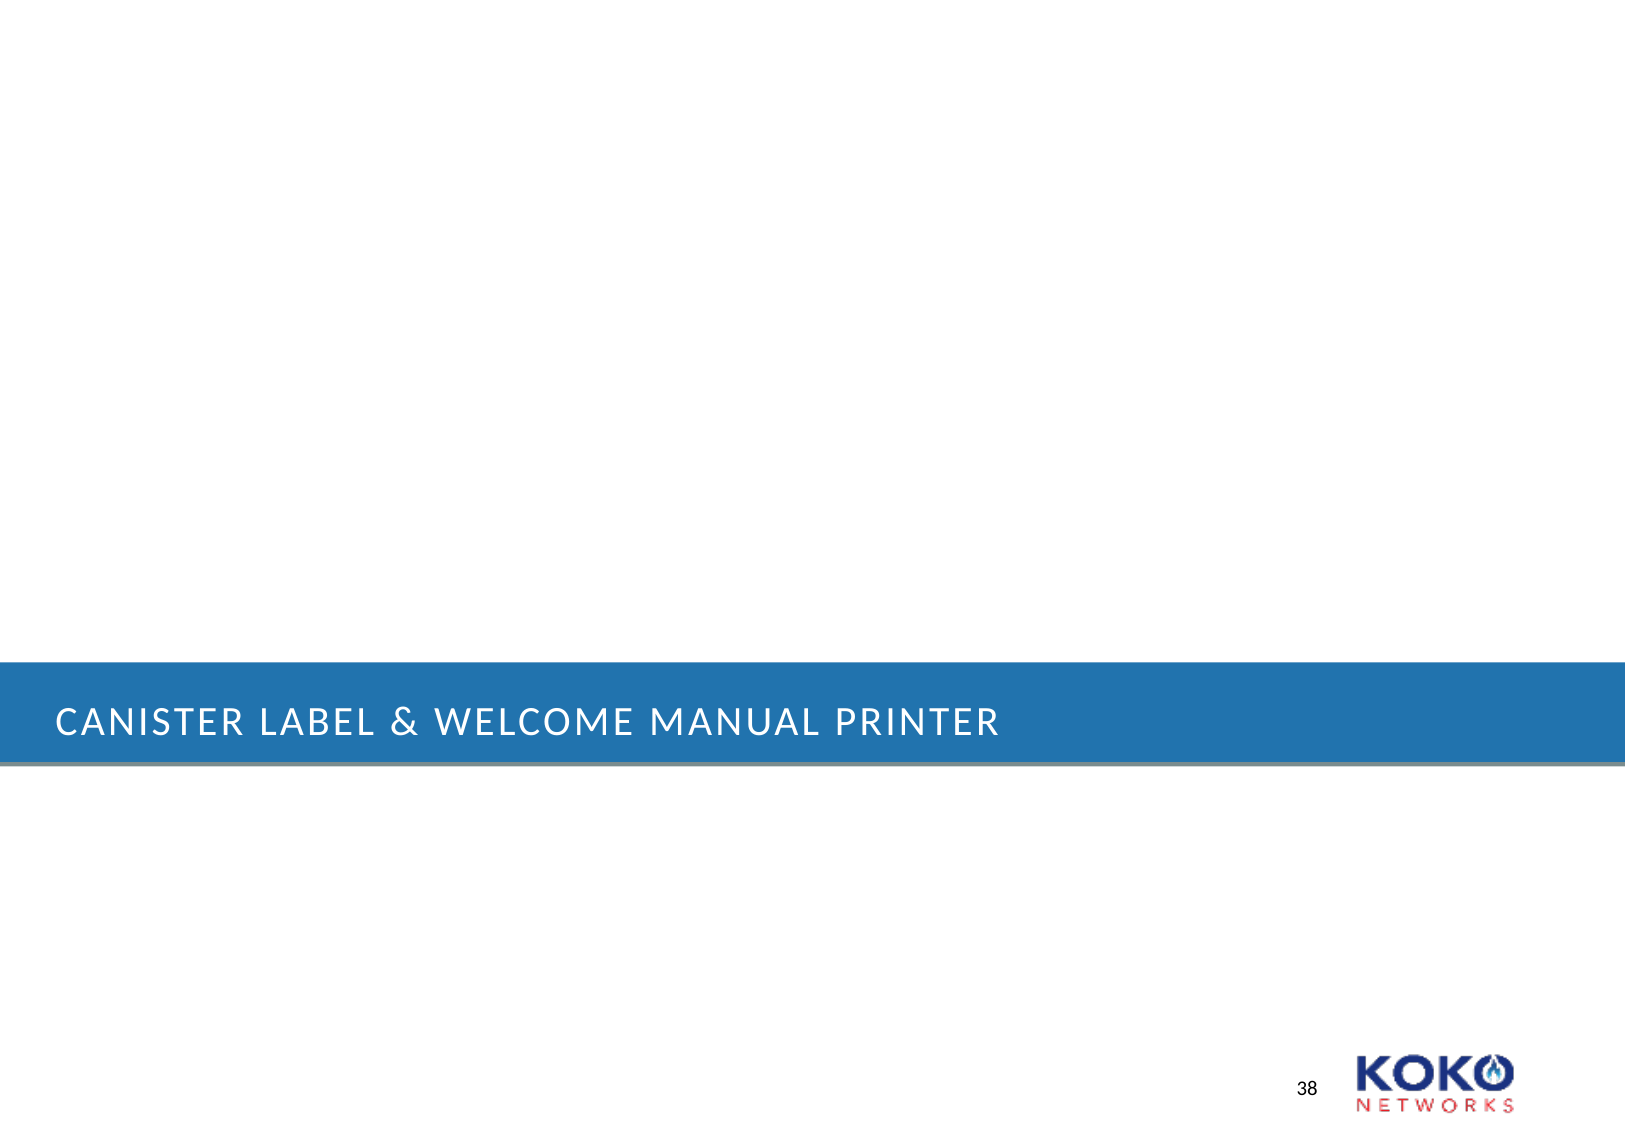

# CANISTER LABEL & WELCOME MANUAL PRINTER
38